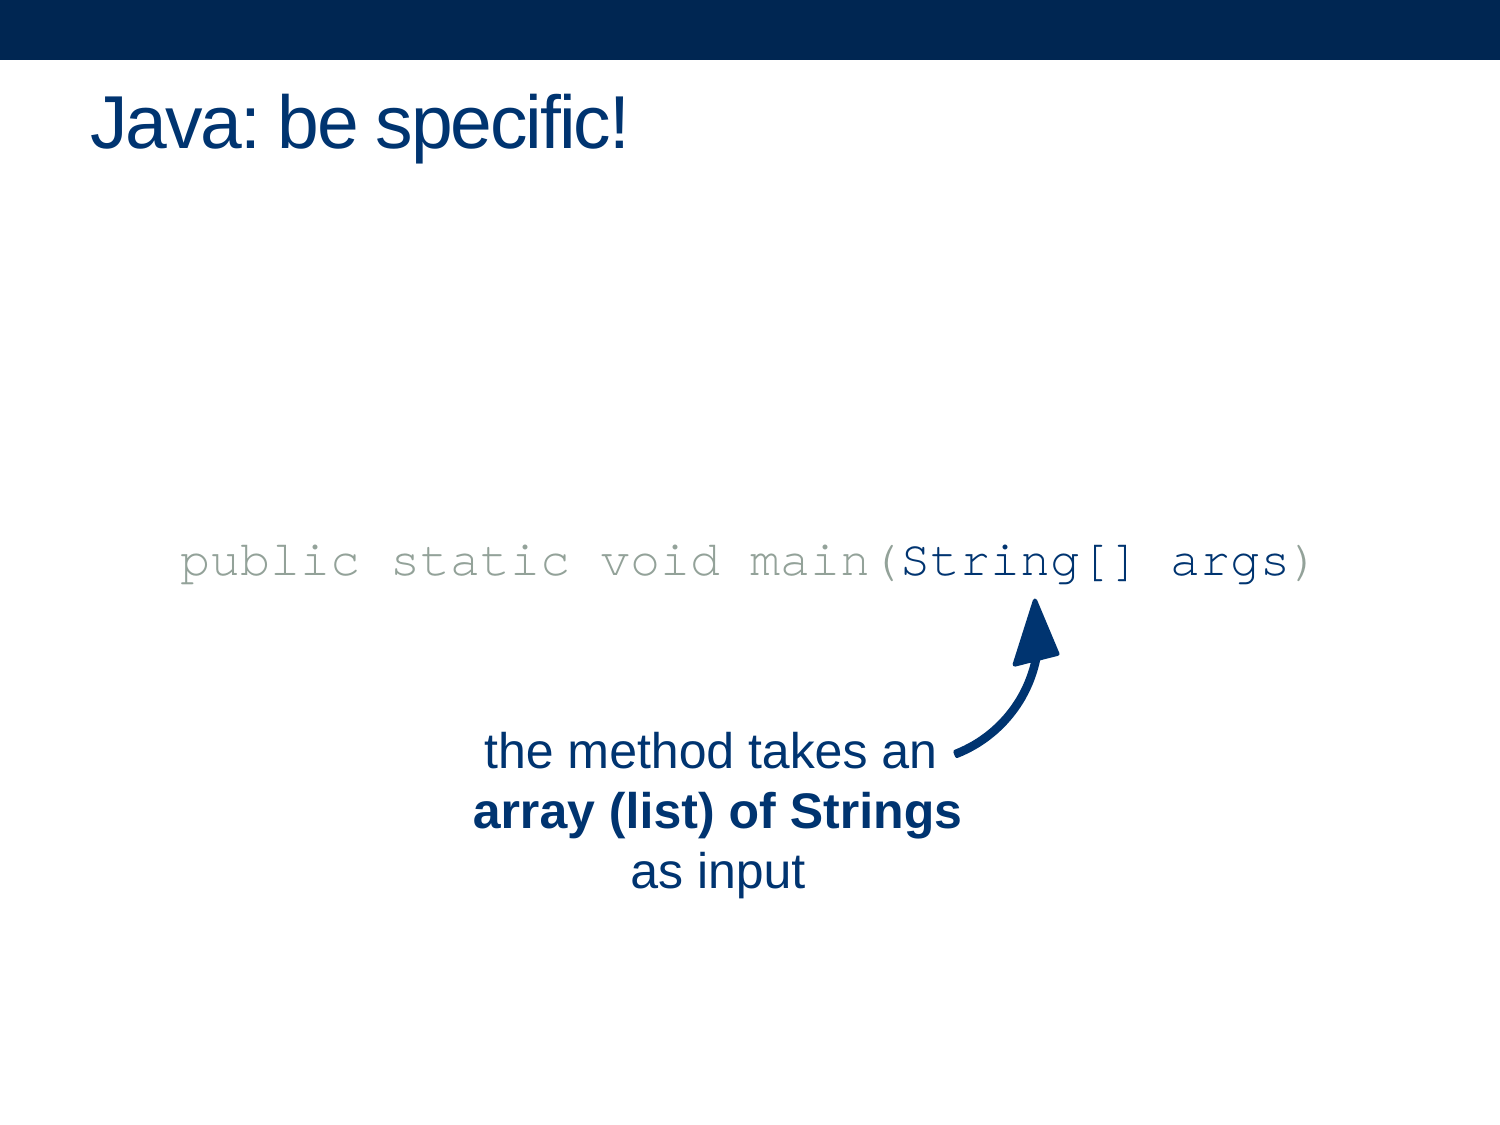

# Java: be specific!

public static void main(String[] args)

the method takes an
array (list) of Strings
as input